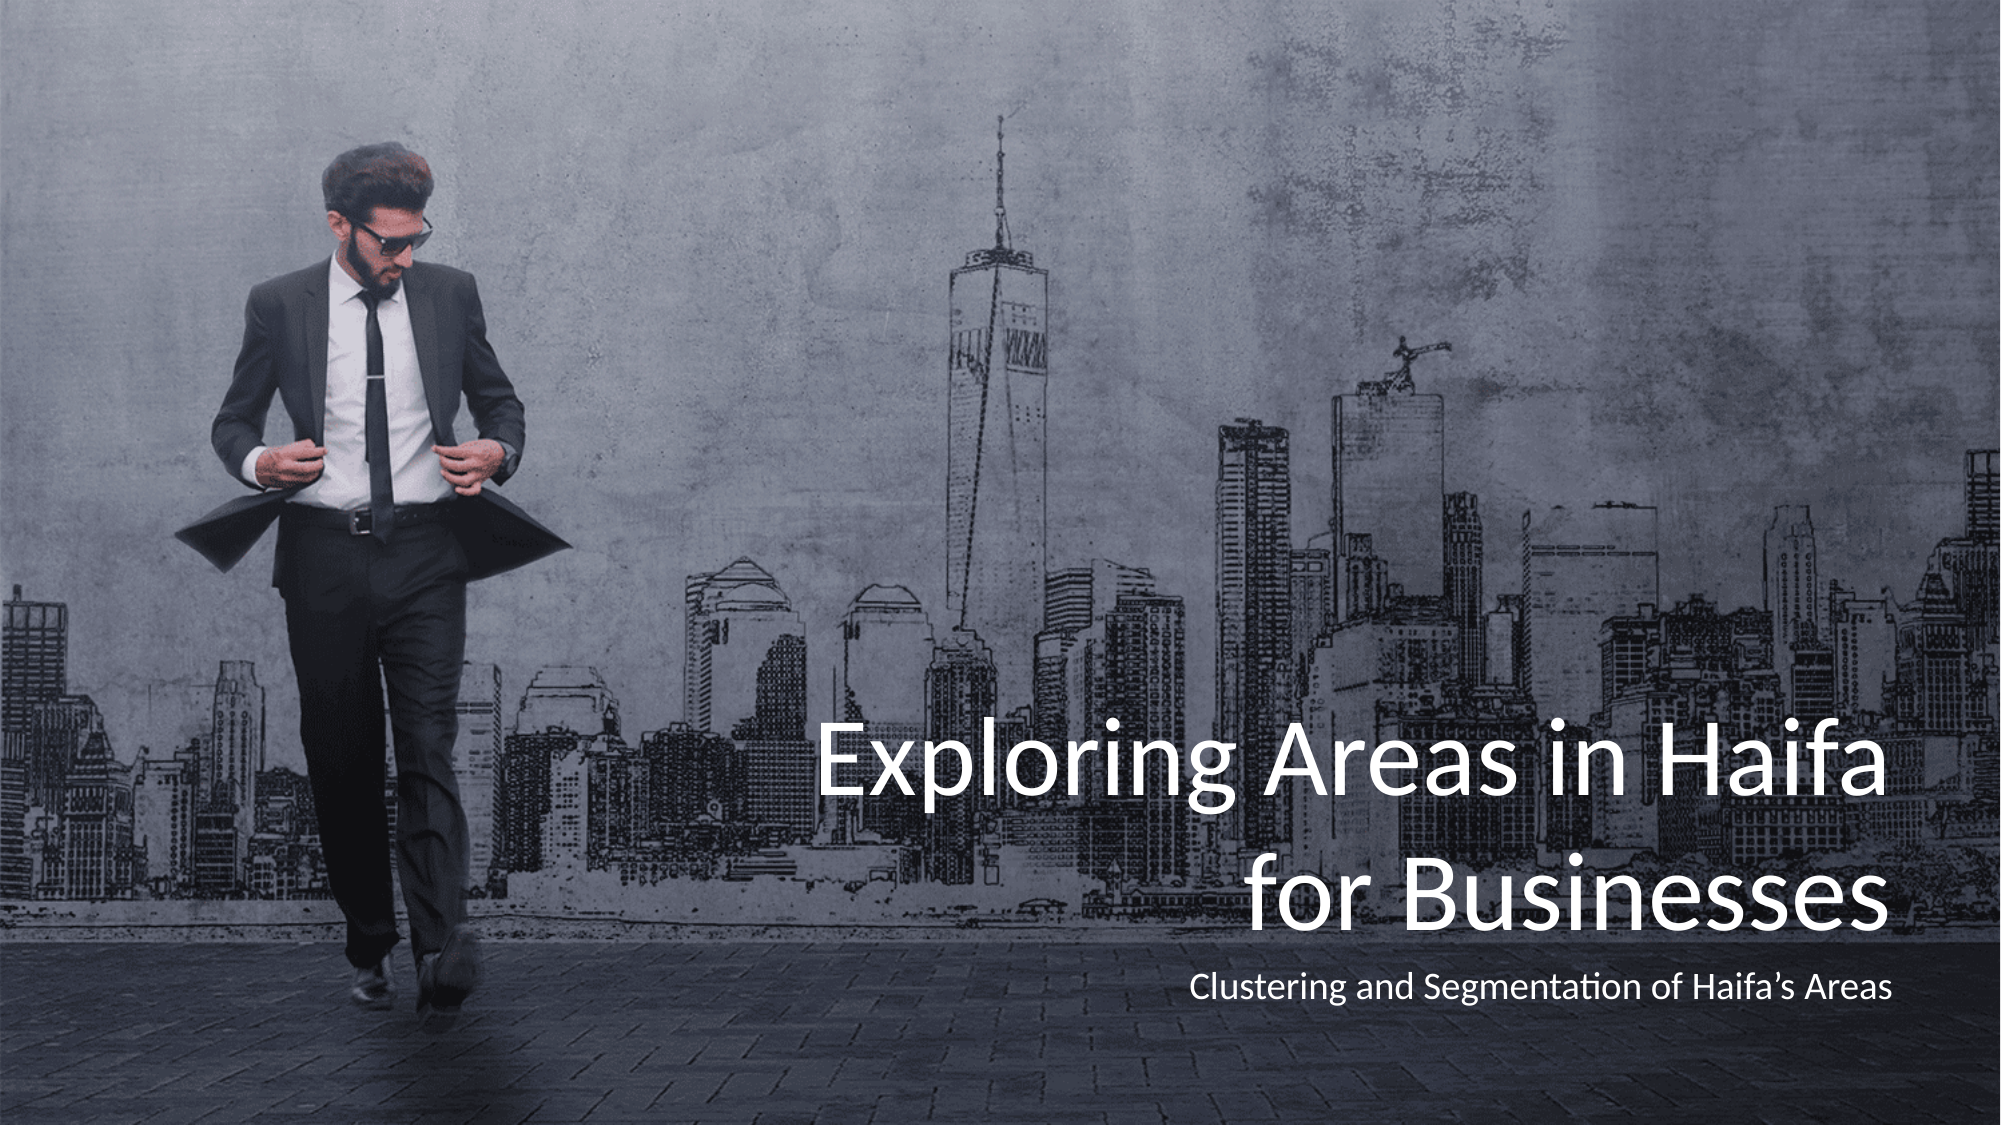

Exploring Areas in Haifa for Businesses
Clustering and Segmentation of Haifa’s Areas